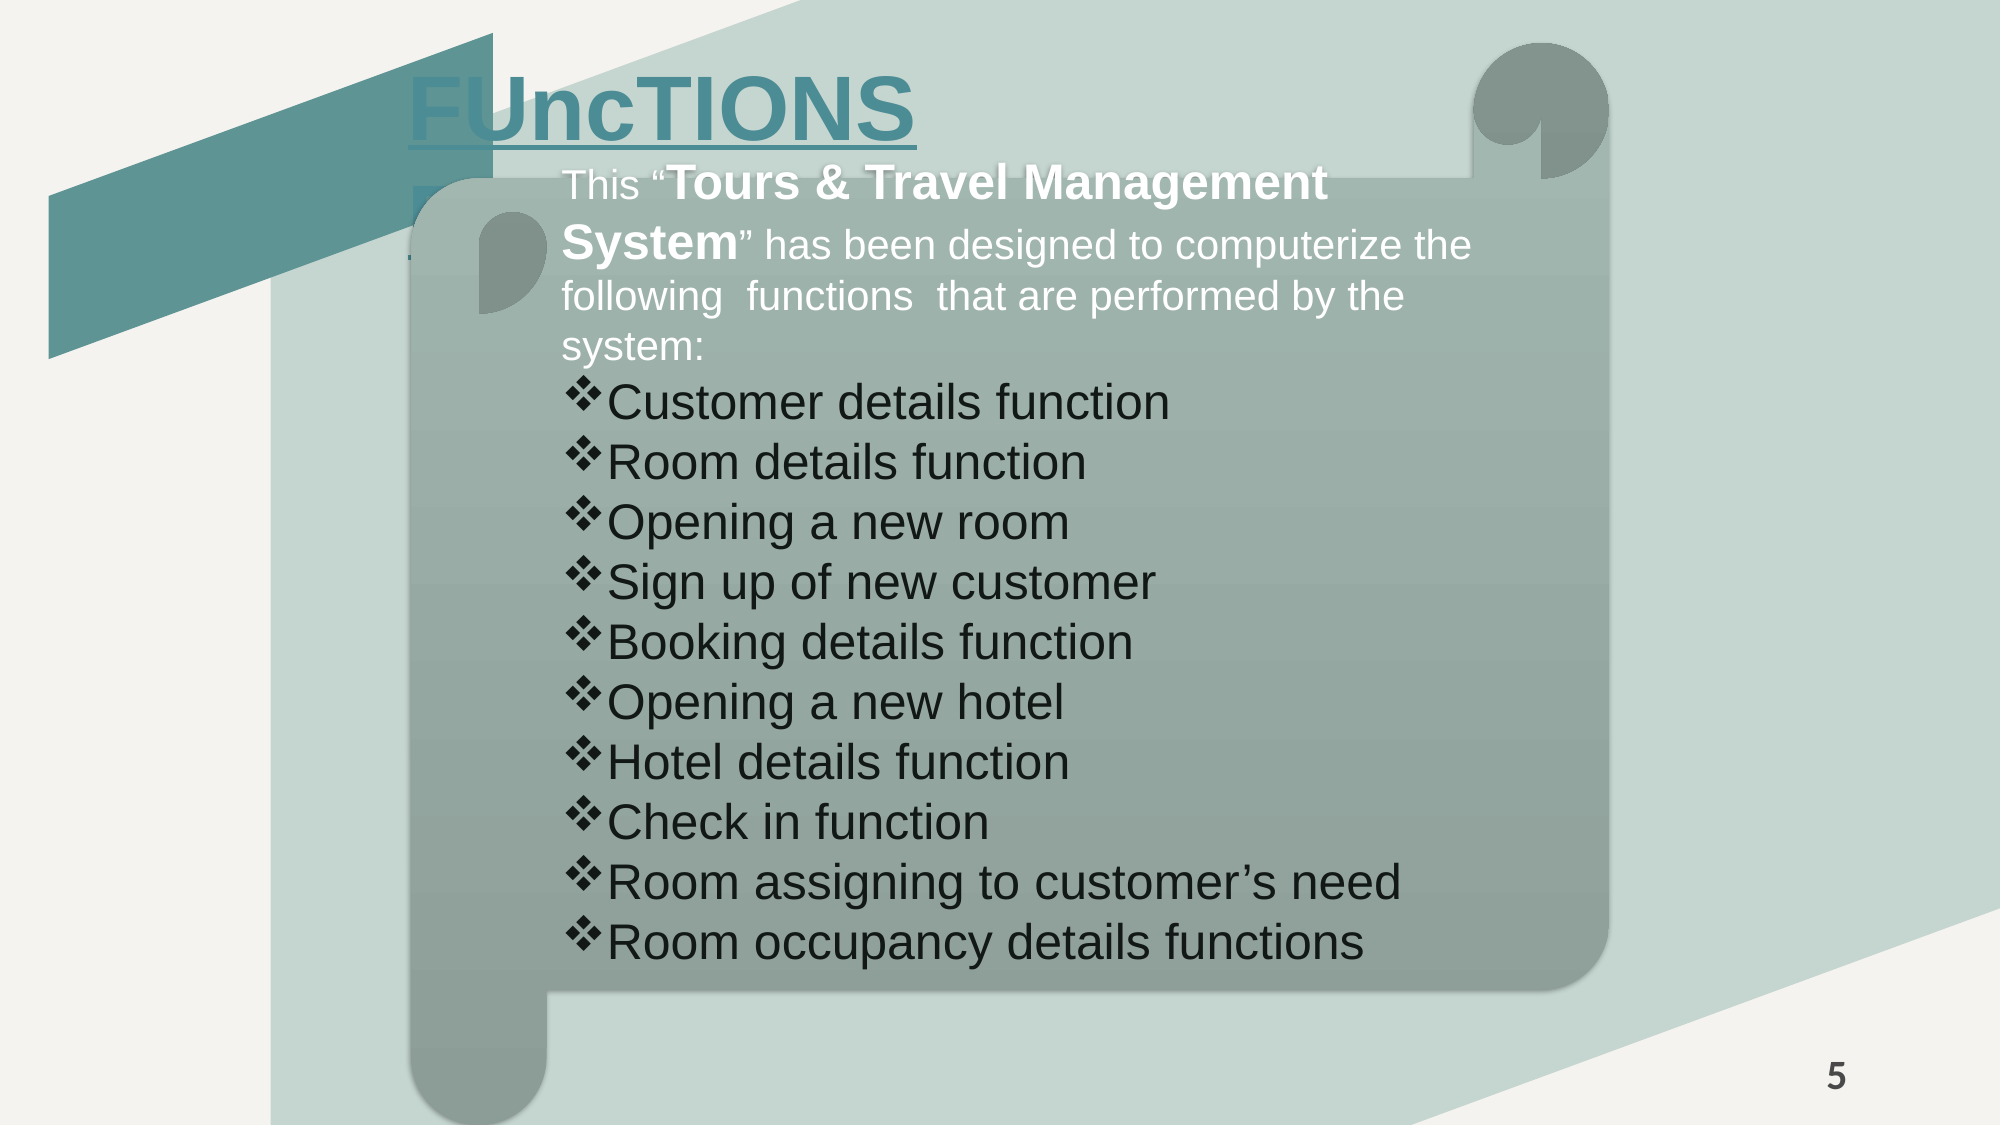

FUncTIONS REQUIRED
This “Tours & Travel Management System” has been designed to computerize the following  functions  that are performed by the system:
Customer details function
Room details function
Opening a new room
Sign up of new customer
Booking details function
Opening a new hotel
Hotel details function
Check in function
Room assigning to customer’s need
Room occupancy details functions

5